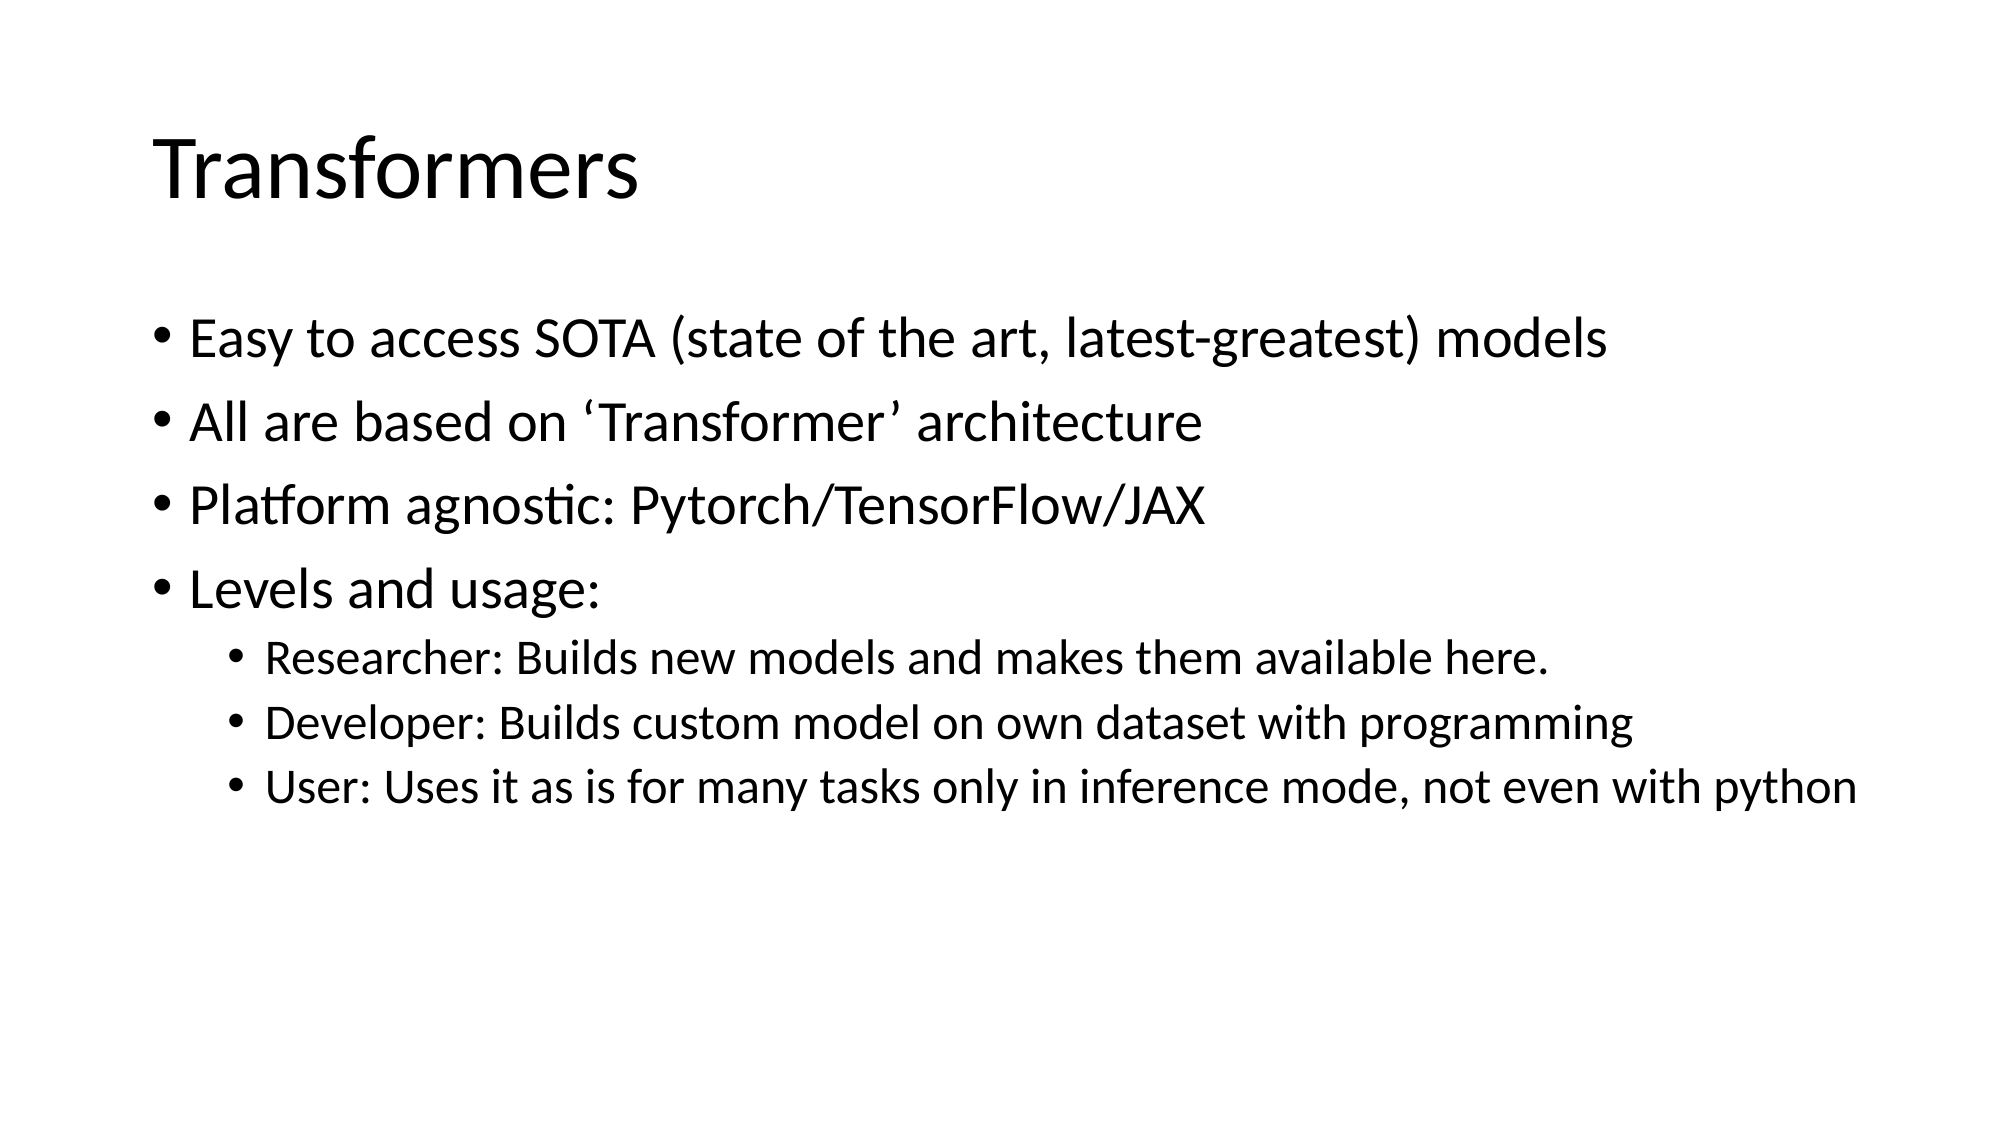

# Transformers
Easy to access SOTA (state of the art, latest-greatest) models
All are based on ‘Transformer’ architecture
Platform agnostic: Pytorch/TensorFlow/JAX
Levels and usage:
Researcher: Builds new models and makes them available here.
Developer: Builds custom model on own dataset with programming
User: Uses it as is for many tasks only in inference mode, not even with python